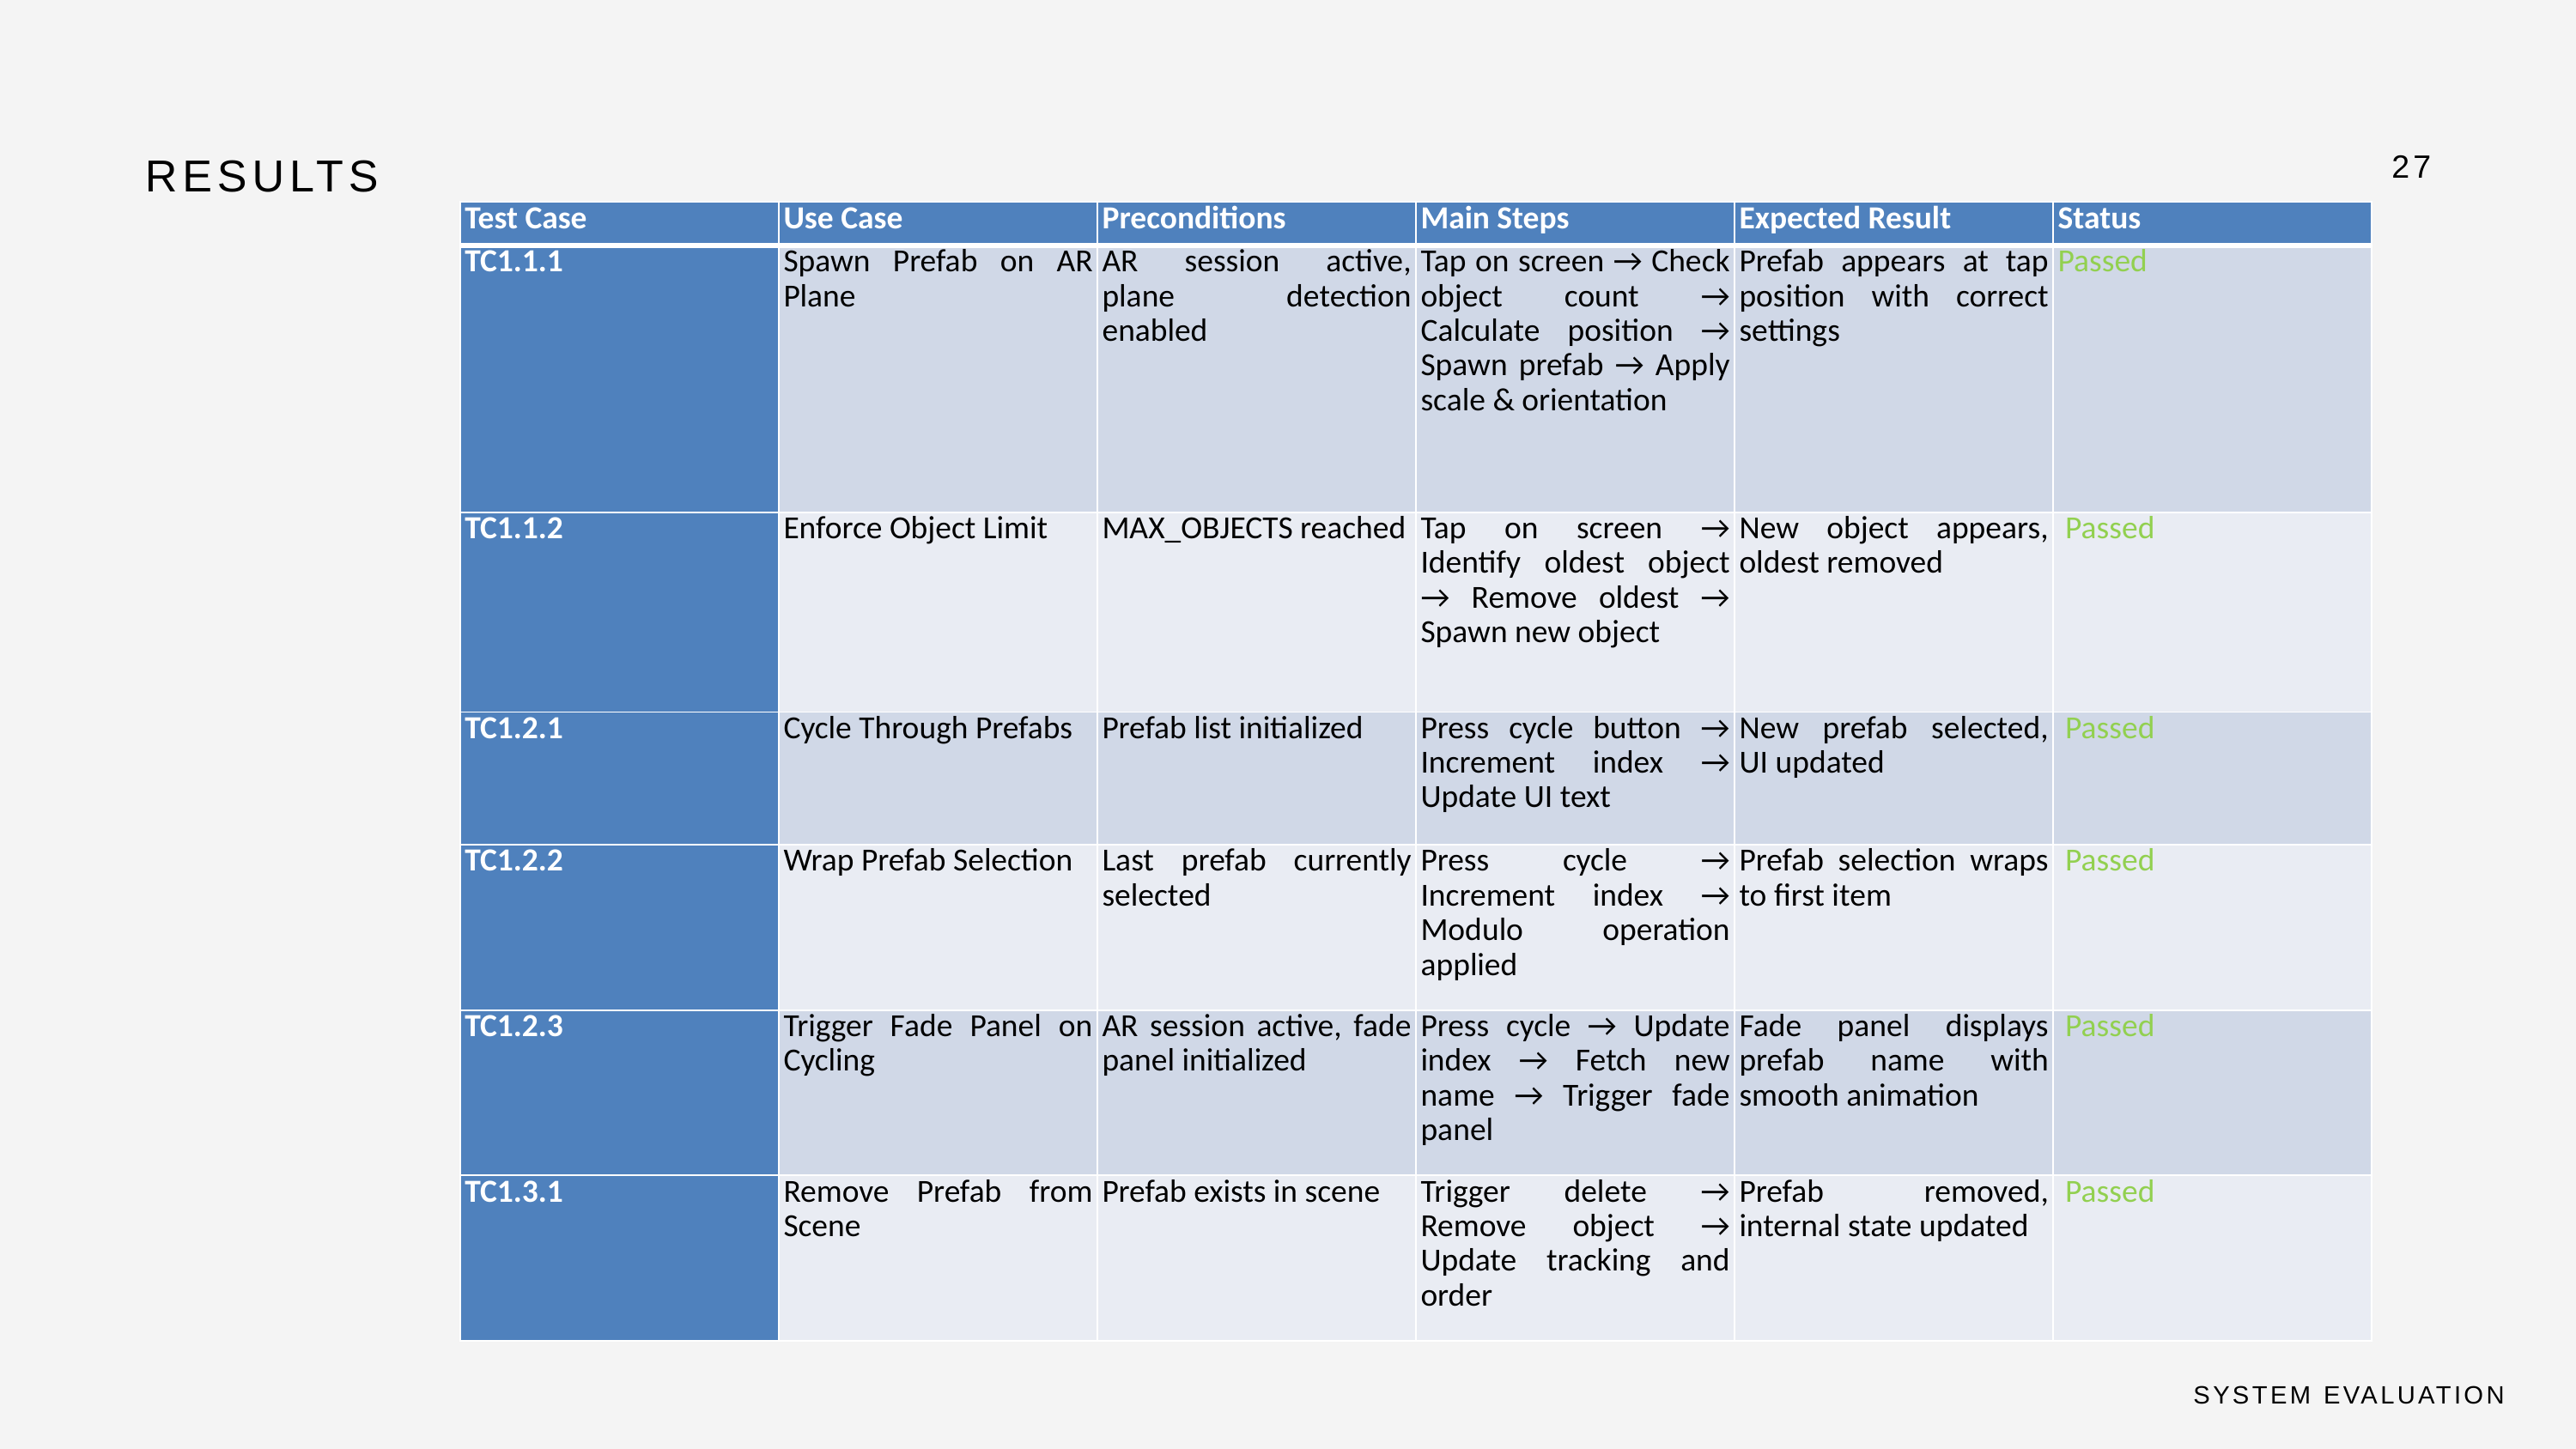

RESULTS
27
| Test Case | Use Case | Preconditions | Main Steps | Expected Result | Status |
| --- | --- | --- | --- | --- | --- |
| TC1.1.1 | Spawn Prefab on AR Plane | AR session active, plane detection enabled | Tap on screen → Check object count → Calculate position → Spawn prefab → Apply scale & orientation | Prefab appears at tap position with correct settings | Passed |
| TC1.1.2 | Enforce Object Limit | MAX\_OBJECTS reached | Tap on screen → Identify oldest object → Remove oldest → Spawn new object | New object appears, oldest removed | Passed |
| TC1.2.1 | Cycle Through Prefabs | Prefab list initialized | Press cycle button → Increment index → Update UI text | New prefab selected, UI updated | Passed |
| TC1.2.2 | Wrap Prefab Selection | Last prefab currently selected | Press cycle → Increment index → Modulo operation applied | Prefab selection wraps to first item | Passed |
| TC1.2.3 | Trigger Fade Panel on Cycling | AR session active, fade panel initialized | Press cycle → Update index → Fetch new name → Trigger fade panel | Fade panel displays prefab name with smooth animation | Passed |
| TC1.3.1 | Remove Prefab from Scene | Prefab exists in scene | Trigger delete → Remove object → Update tracking and order | Prefab removed, internal state updated | Passed |
SYSTEM EVALUATION